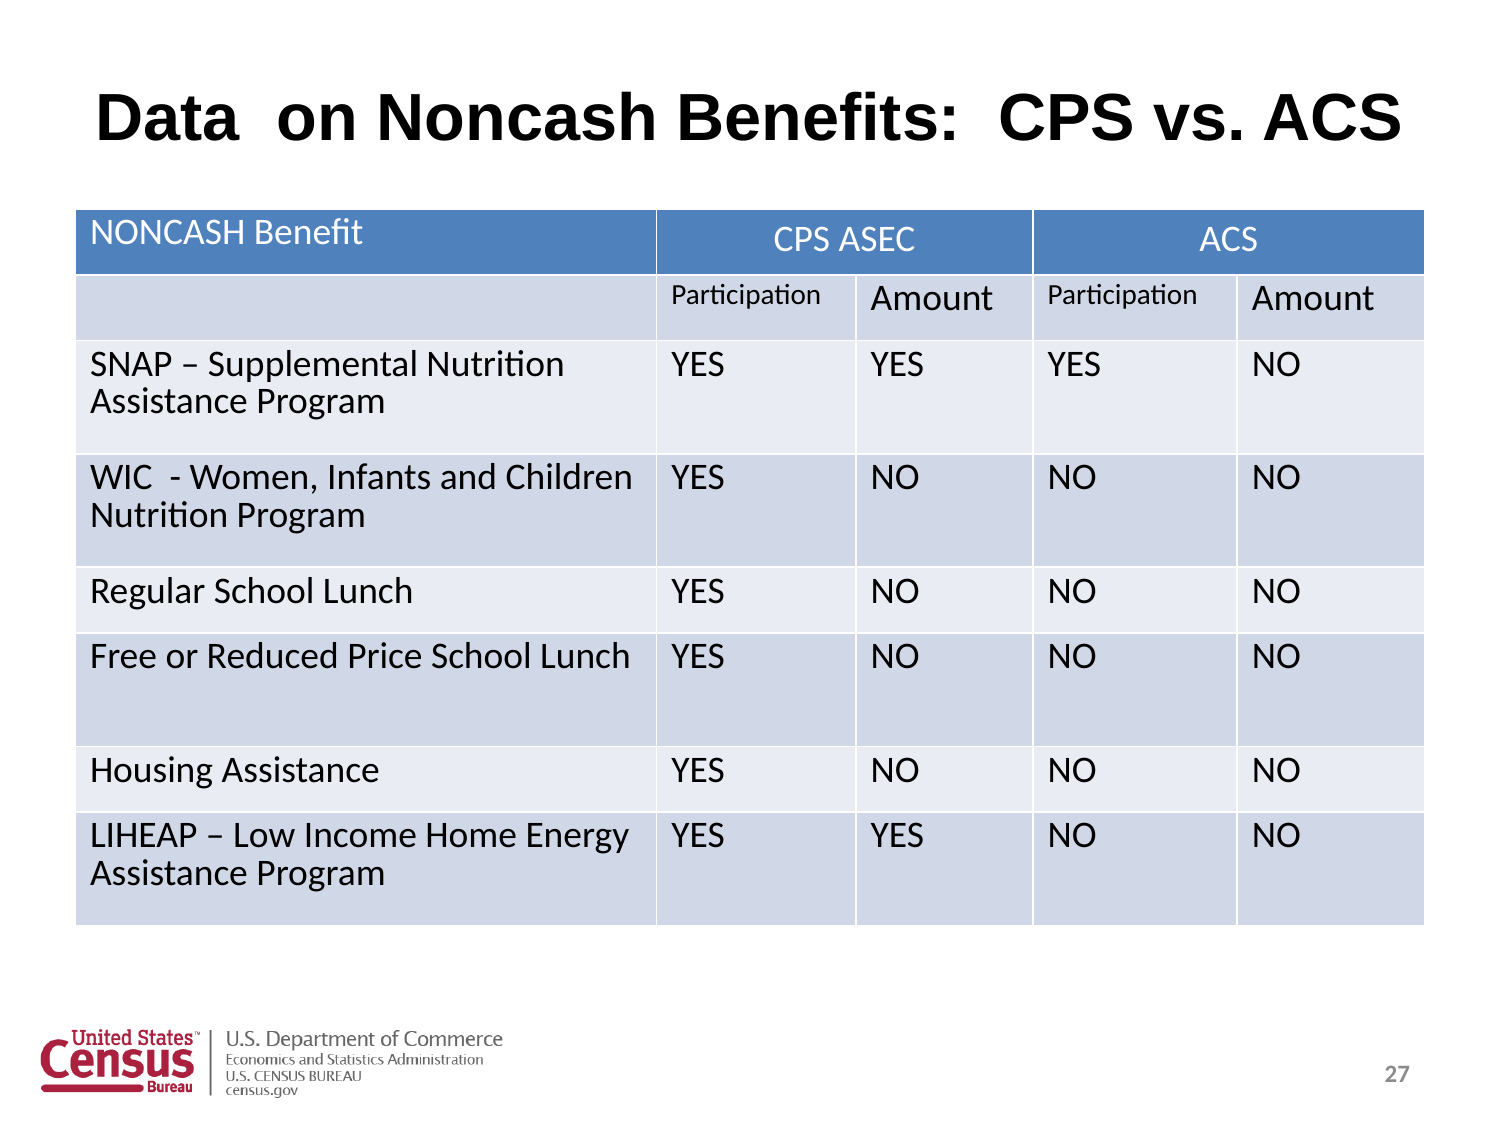

# Data  on Noncash Benefits:  CPS vs. ACS
| NONCASH Benefit | CPS ASEC |  | ACS |  |
| --- | --- | --- | --- | --- |
|  | Participation | Amount | Participation | Amount |
| SNAP – Supplemental Nutrition Assistance Program | YES | YES | YES | NO |
| WIC - Women, Infants and Children Nutrition Program | YES | NO | NO | NO |
| Regular School Lunch | YES | NO | NO | NO |
| Free or Reduced Price School Lunch | YES | NO | NO | NO |
| Housing Assistance | YES | NO | NO | NO |
| LIHEAP – Low Income Home Energy Assistance Program | YES | YES | NO | NO |
27